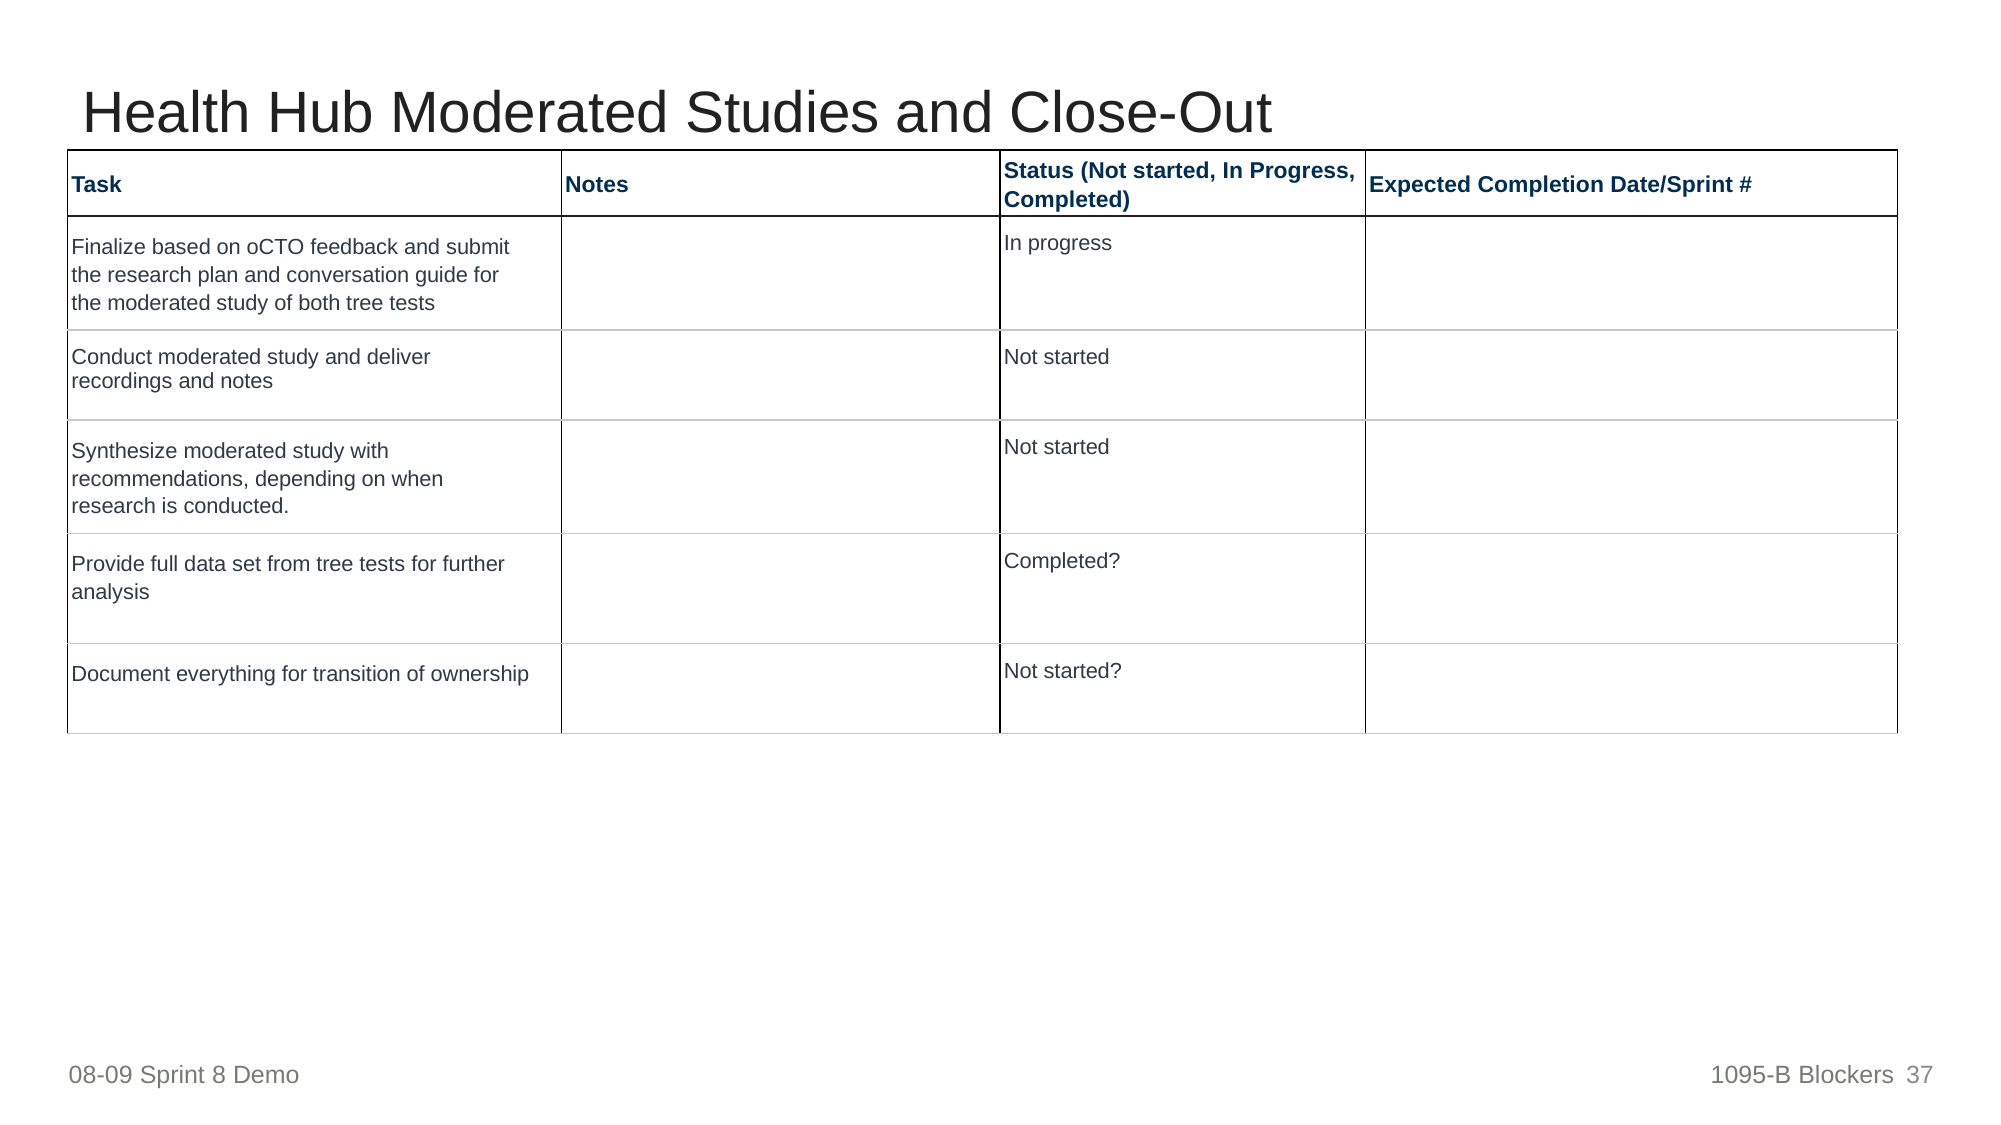

# Health Hub Moderated Studies and Close-Out
| Task | Notes | Status (Not started, In Progress, Completed) | Expected Completion Date/Sprint # |
| --- | --- | --- | --- |
| Finalize based on oCTO feedback and submit the research plan and conversation guide for the moderated study of both tree tests |  | In progress |  |
| Conduct moderated study and deliver recordings and notes |  | Not started |  |
| Synthesize moderated study with recommendations, depending on when research is conducted. |  | Not started |  |
| Provide full data set from tree tests for further analysis |  | Completed? |  |
| Document everything for transition of ownership |  | Not started? |  |
37
08-09 Sprint 8 Demo
1095-B Blockers